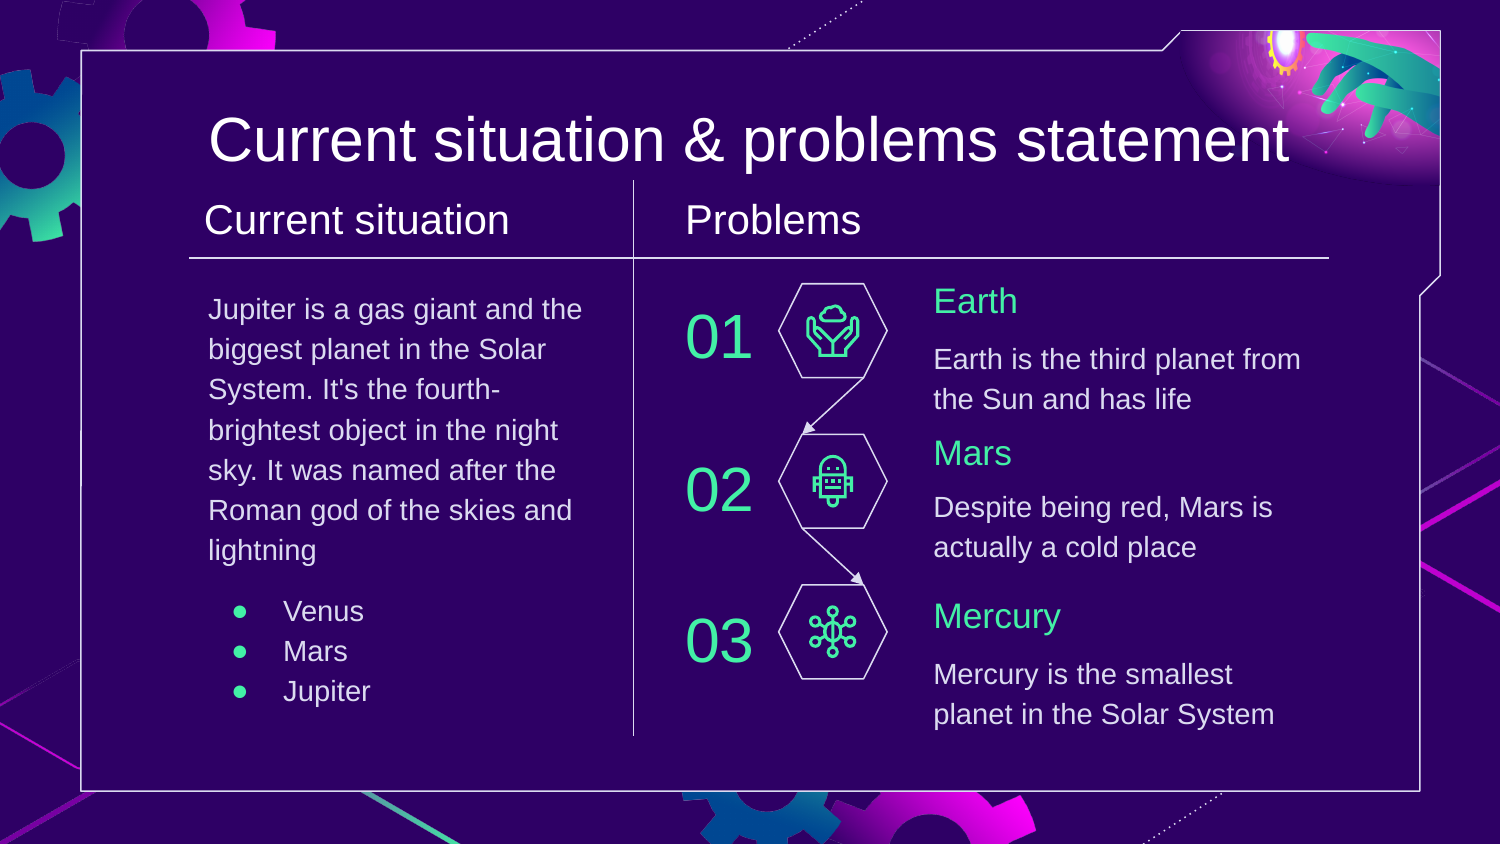

# Current situation & problems statement
Current situation
Problems
Jupiter is a gas giant and the biggest planet in the Solar System. It's the fourth-brightest object in the night sky. It was named after the Roman god of the skies and lightning
Venus
Mars
Jupiter

01
Earth

Earth is the third planet from the Sun and has life
02

Mars

Despite being red, Mars is actually a cold place
03

Mercury

Mercury is the smallest planet in the Solar System